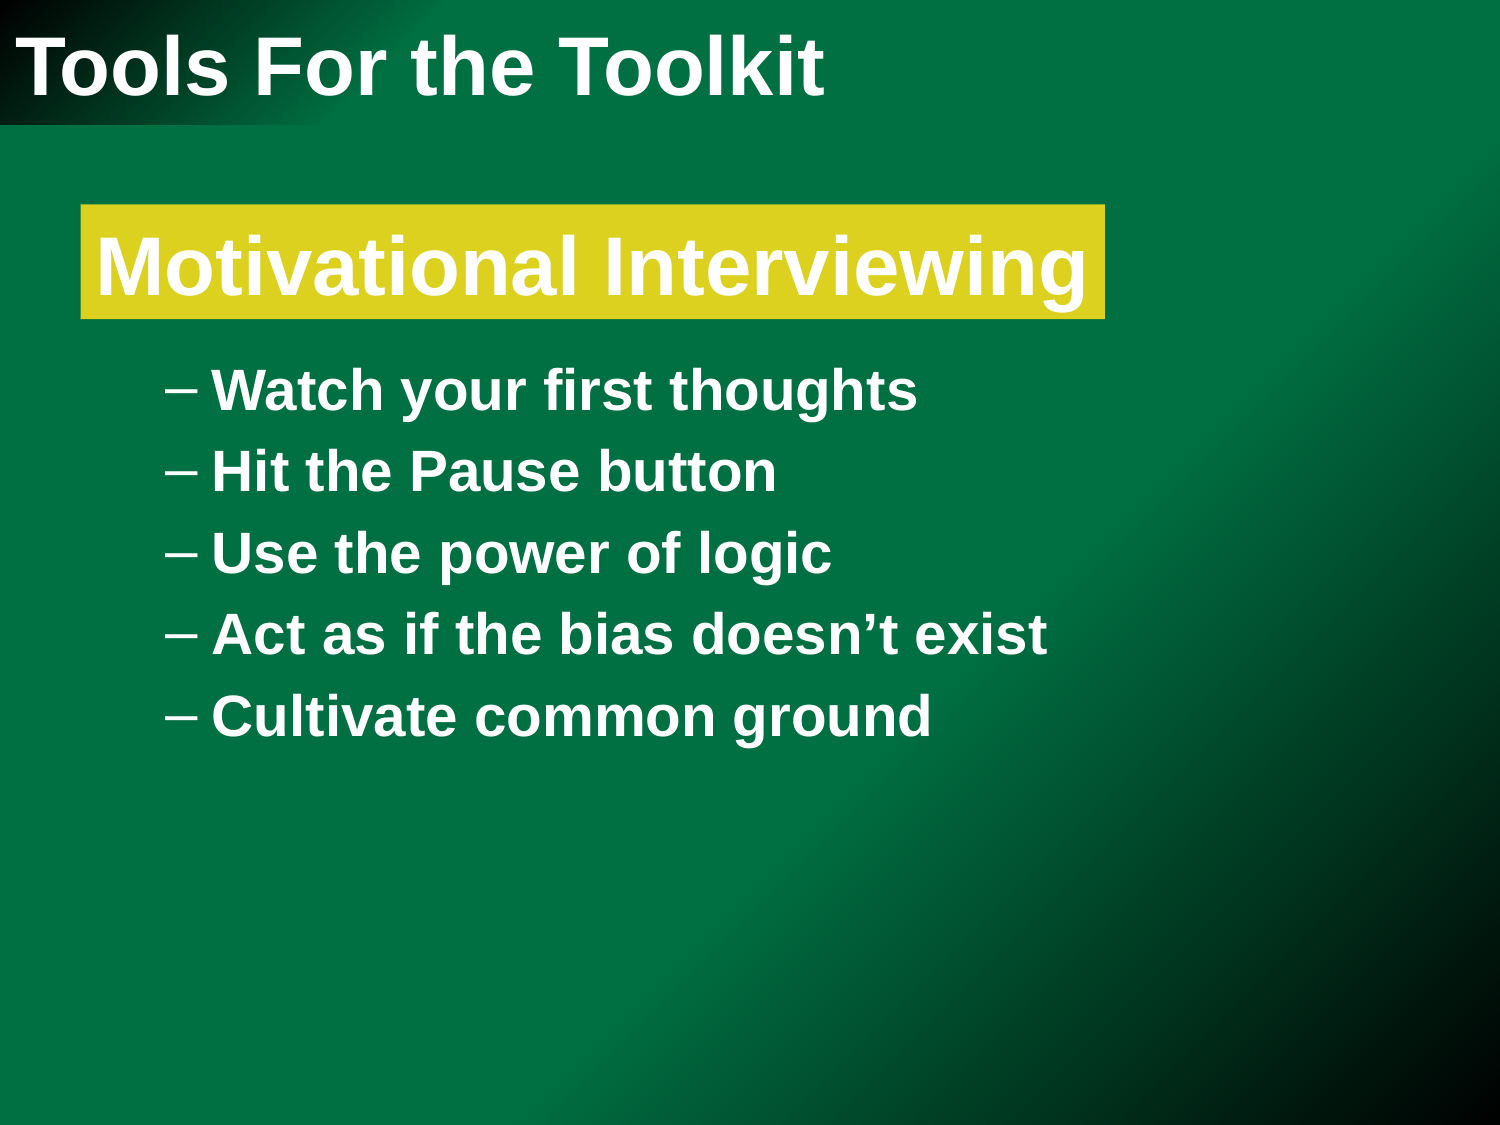

# Tools For the Toolkit
Motivational Interviewing

Watch your first thoughts
Hit the Pause button
Use the power of logic
Act as if the bias doesn’t exist
Cultivate common ground